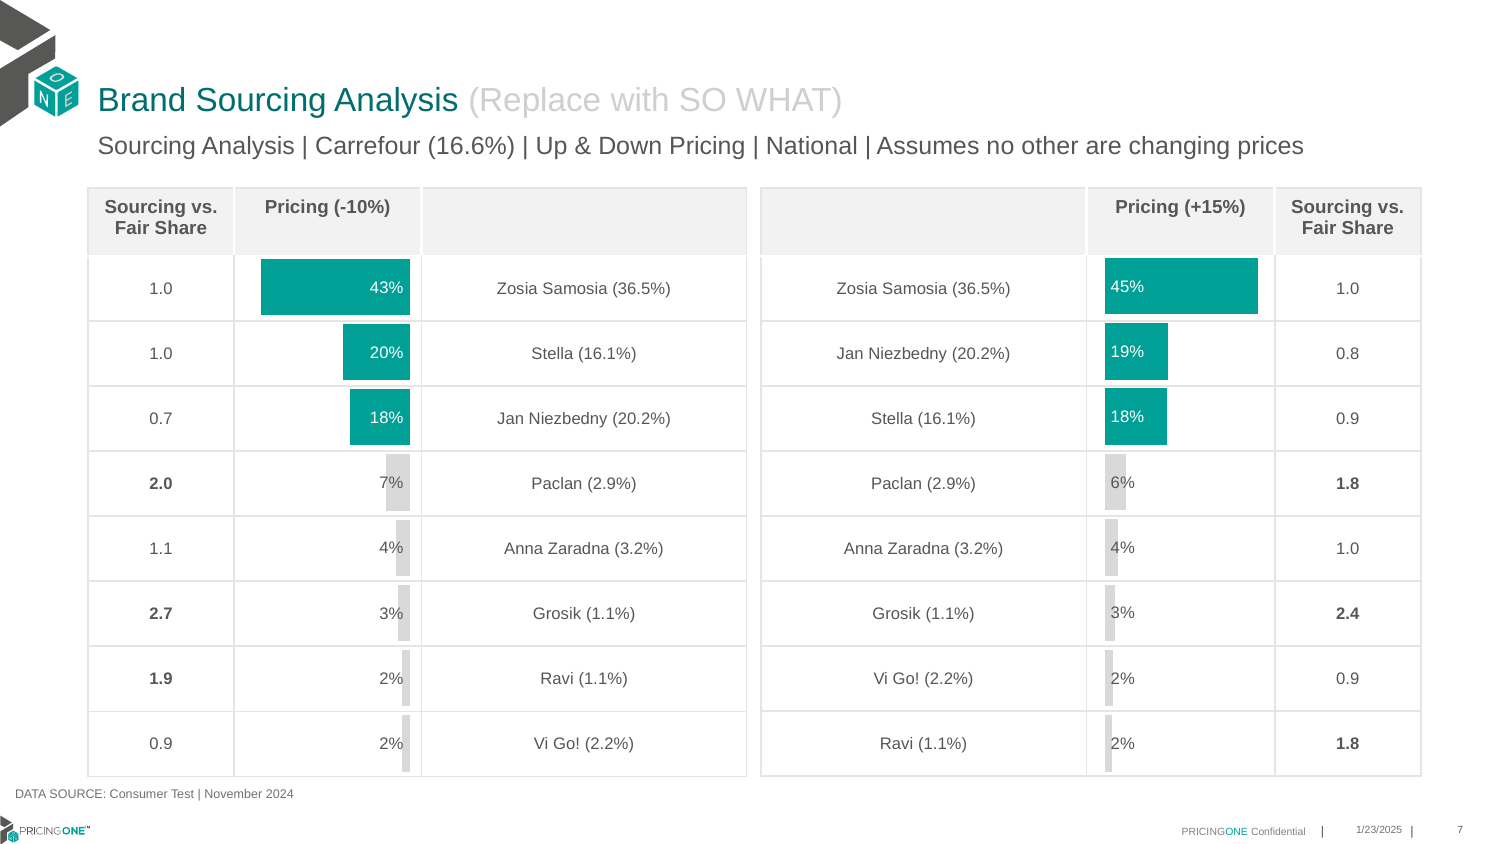

# Brand Sourcing Analysis (Replace with SO WHAT)
Sourcing Analysis | Carrefour (16.6%) | Up & Down Pricing | National | Assumes no other are changing prices
| Sourcing vs. Fair Share | Pricing (-10%) |  |
| --- | --- | --- |
| 1.0 |  | Zosia Samosia (36.5%) |
| 1.0 |  | Stella (16.1%) |
| 0.7 |  | Jan Niezbedny (20.2%) |
| 2.0 |  | Paclan (2.9%) |
| 1.1 |  | Anna Zaradna (3.2%) |
| 2.7 |  | Grosik (1.1%) |
| 1.9 |  | Ravi (1.1%) |
| 0.9 |  | Vi Go! (2.2%) |
|  | Pricing (+15%) | Sourcing vs. Fair Share |
| --- | --- | --- |
| Zosia Samosia (36.5%) |  | 1.0 |
| Jan Niezbedny (20.2%) |  | 0.8 |
| Stella (16.1%) |  | 0.9 |
| Paclan (2.9%) |  | 1.8 |
| Anna Zaradna (3.2%) |  | 1.0 |
| Grosik (1.1%) |  | 2.4 |
| Vi Go! (2.2%) |  | 0.9 |
| Ravi (1.1%) |  | 1.8 |

### Chart

| Category | Carrefour (16.6%) |
|---|---|
| Zosia Samosia (36.5%) | 0.4488710044586679 |
| Jan Niezbedny (20.2%) | 0.18596835683599872 |
| Stella (16.1%) | 0.18279662240748779 |
| Paclan (2.9%) | 0.06343128187969431 |
| Anna Zaradna (3.2%) | 0.039941741119133393 |
| Grosik (1.1%) | 0.031411315751368296 |
| Vi Go! (2.2%) | 0.02483453628786925 |
| Ravi (1.1%) | 0.022745141259791518 |

### Chart

| Category | Carrefour (16.6%) |
|---|---|
| Zosia Samosia (36.5%) | 0.43431834143142545 |
| Stella (16.1%) | 0.19649103808185728 |
| Jan Niezbedny (20.2%) | 0.17624611267261578 |
| Paclan (2.9%) | 0.07013322042973696 |
| Anna Zaradna (3.2%) | 0.04101262374802229 |
| Grosik (1.1%) | 0.03488113927849657 |
| Ravi (1.1%) | 0.02382310156685713 |
| Vi Go! (2.2%) | 0.023094422790955155 |
DATA SOURCE: Consumer Test | November 2024

1/23/2025
7